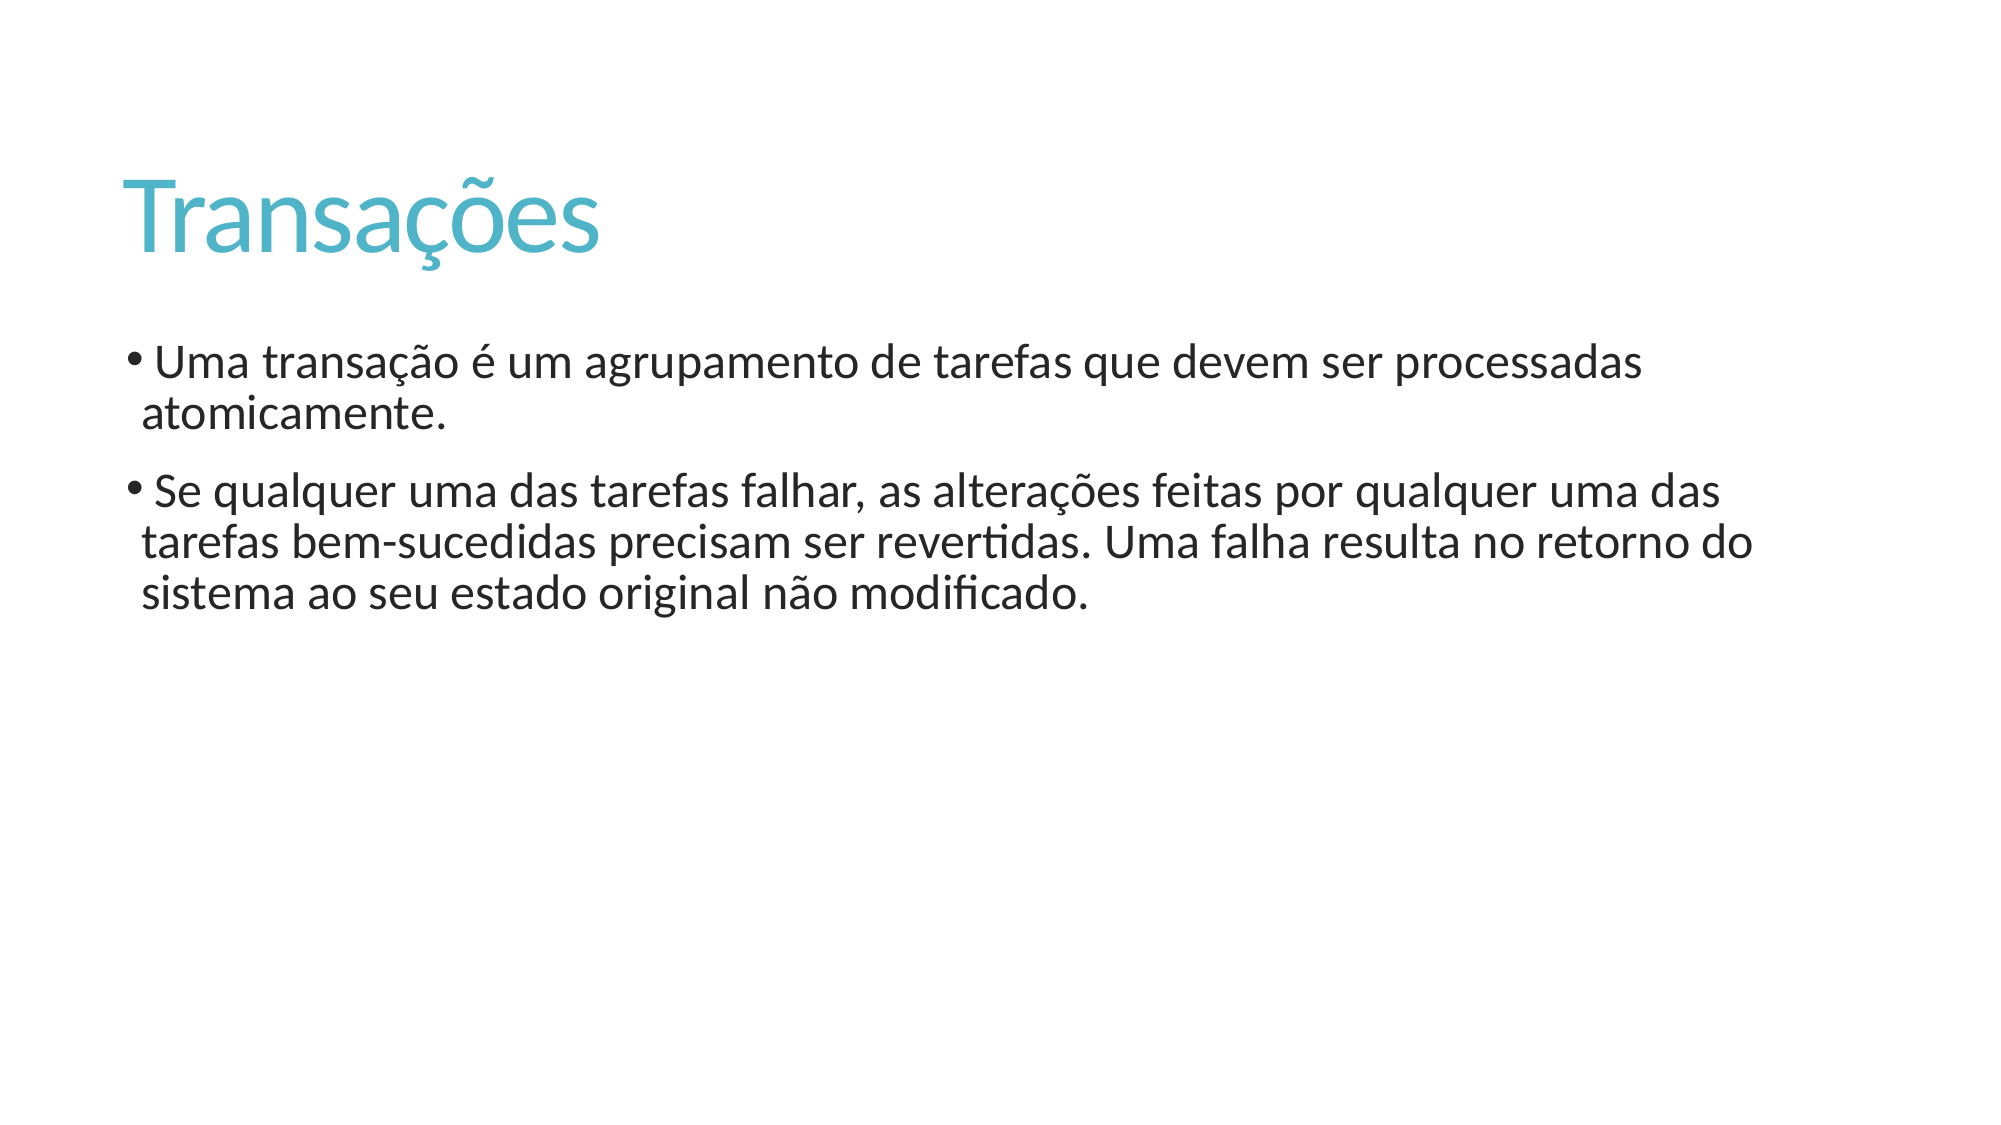

# Transações
 Uma transação é um agrupamento de tarefas que devem ser processadas atomicamente.
 Se qualquer uma das tarefas falhar, as alterações feitas por qualquer uma das tarefas bem-sucedidas precisam ser revertidas. Uma falha resulta no retorno do sistema ao seu estado original não modificado.